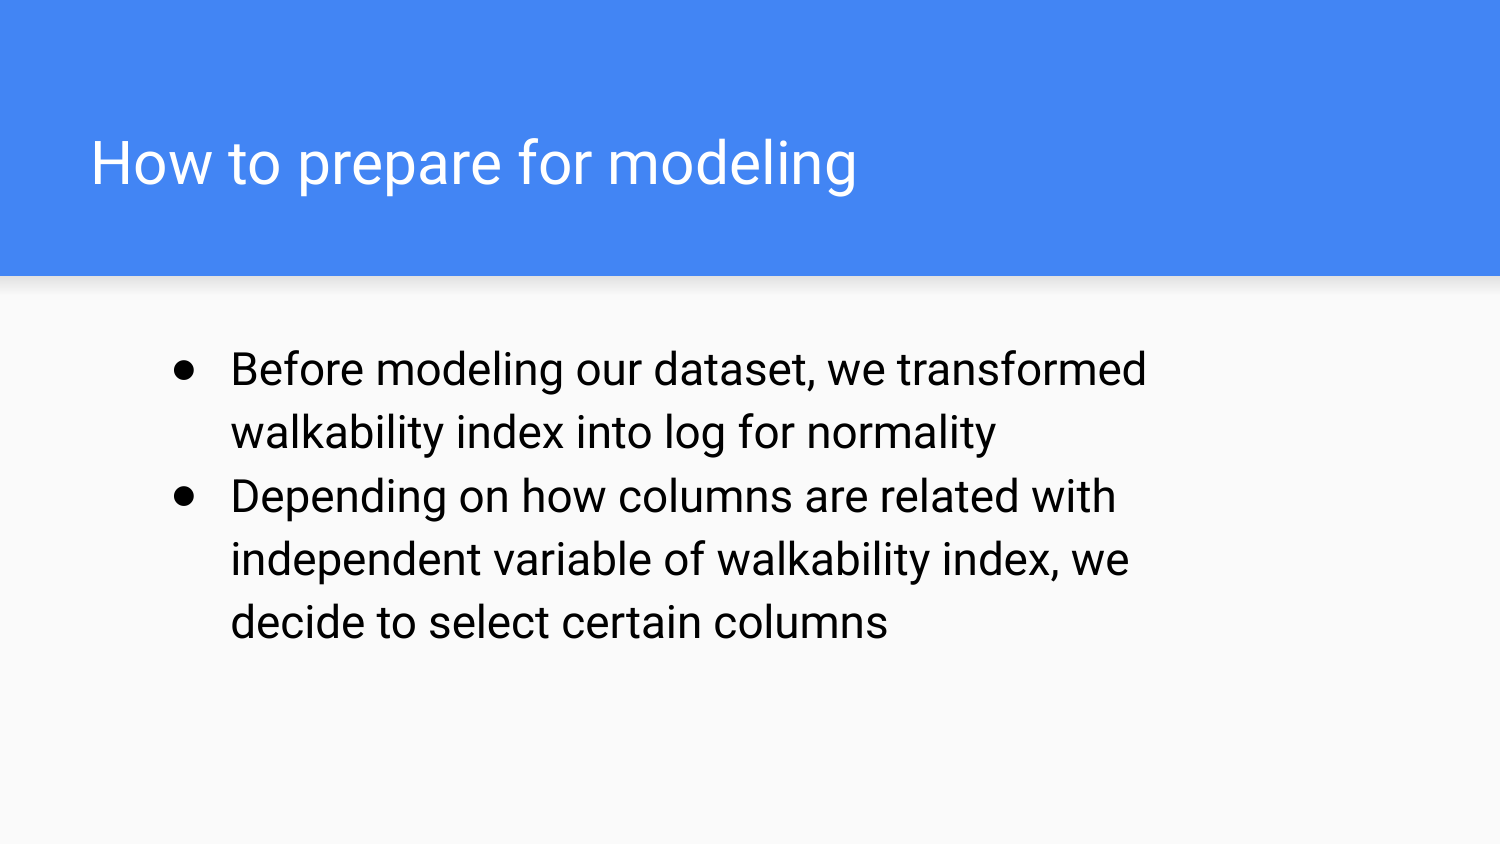

# How to prepare for modeling
Before modeling our dataset, we transformed walkability index into log for normality
Depending on how columns are related with independent variable of walkability index, we decide to select certain columns